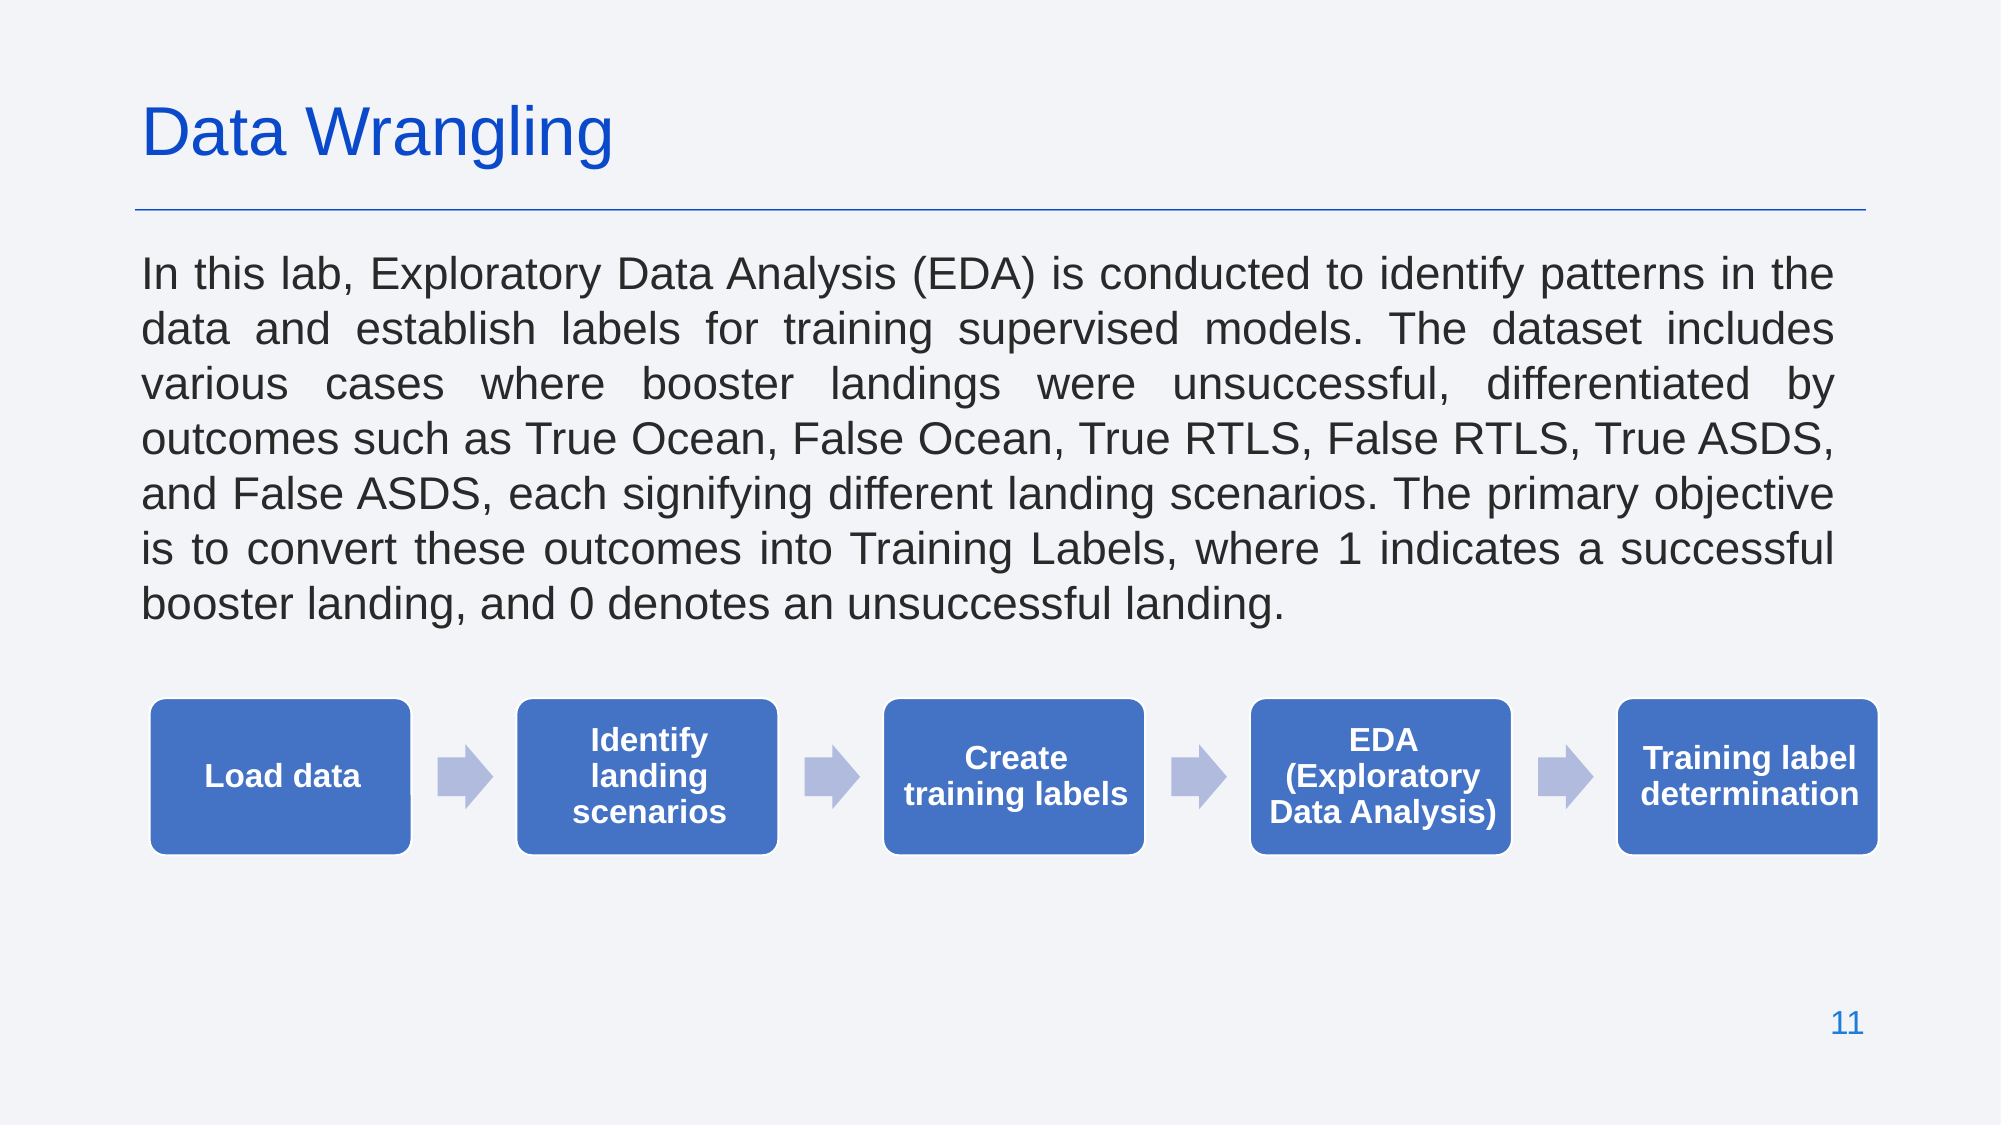

Data Wrangling
In this lab, Exploratory Data Analysis (EDA) is conducted to identify patterns in the data and establish labels for training supervised models. The dataset includes various cases where booster landings were unsuccessful, differentiated by outcomes such as True Ocean, False Ocean, True RTLS, False RTLS, True ASDS, and False ASDS, each signifying different landing scenarios. The primary objective is to convert these outcomes into Training Labels, where 1 indicates a successful booster landing, and 0 denotes an unsuccessful landing.

Load data

Identify landing scenarios

Create training labels

EDA (Exploratory Data Analysis)

Training label determination
11